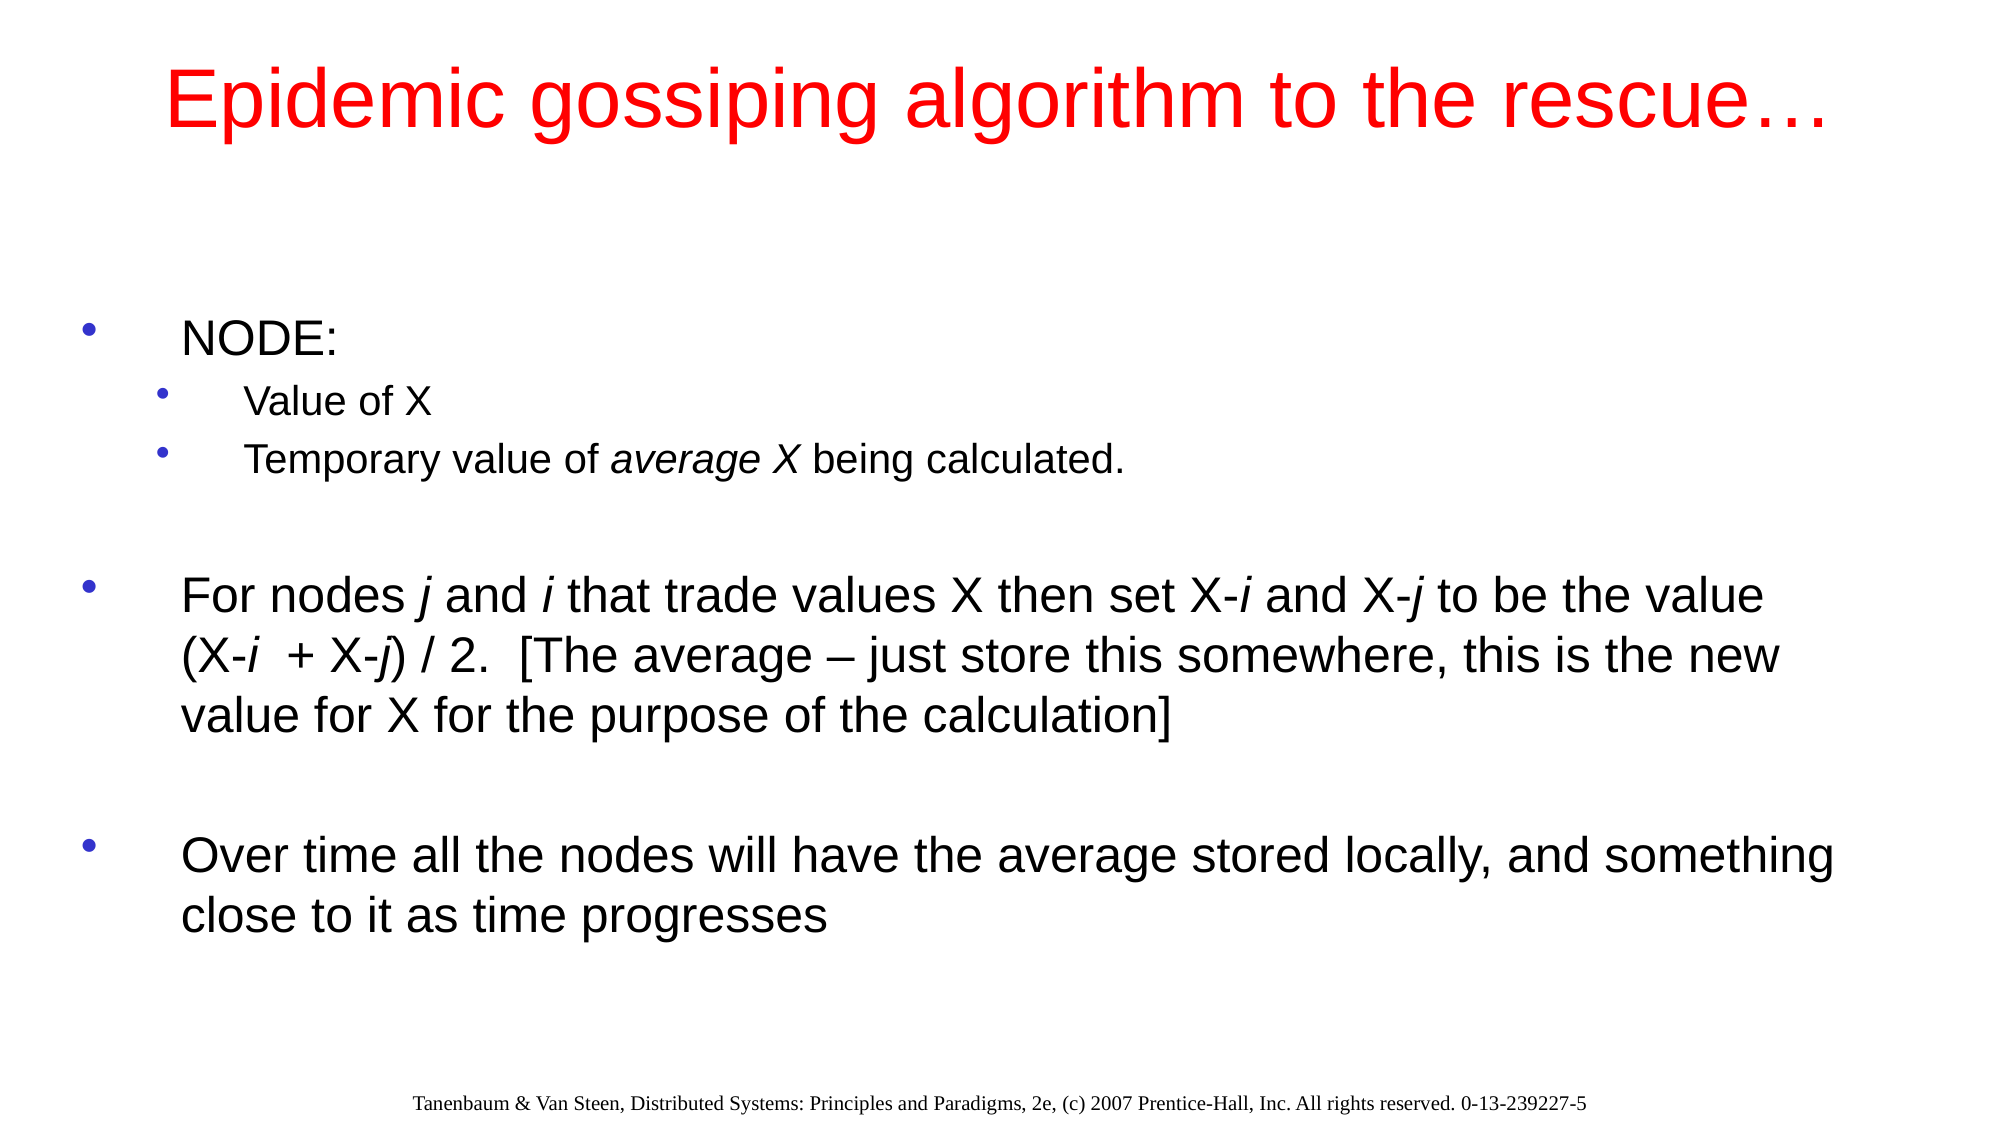

# Epidemic gossiping algorithm to the rescue…

NODE:
Value of X
Temporary value of average X being calculated.

For nodes j and i that trade values X then set X-i and X-j to be the value (X-i  + X-j) / 2.  [The average – just store this somewhere, this is the new value for X for the purpose of the calculation]

Over time all the nodes will have the average stored locally, and something close to it as time progresses
Tanenbaum & Van Steen, Distributed Systems: Principles and Paradigms, 2e, (c) 2007 Prentice-Hall, Inc. All rights reserved. 0-13-239227-5